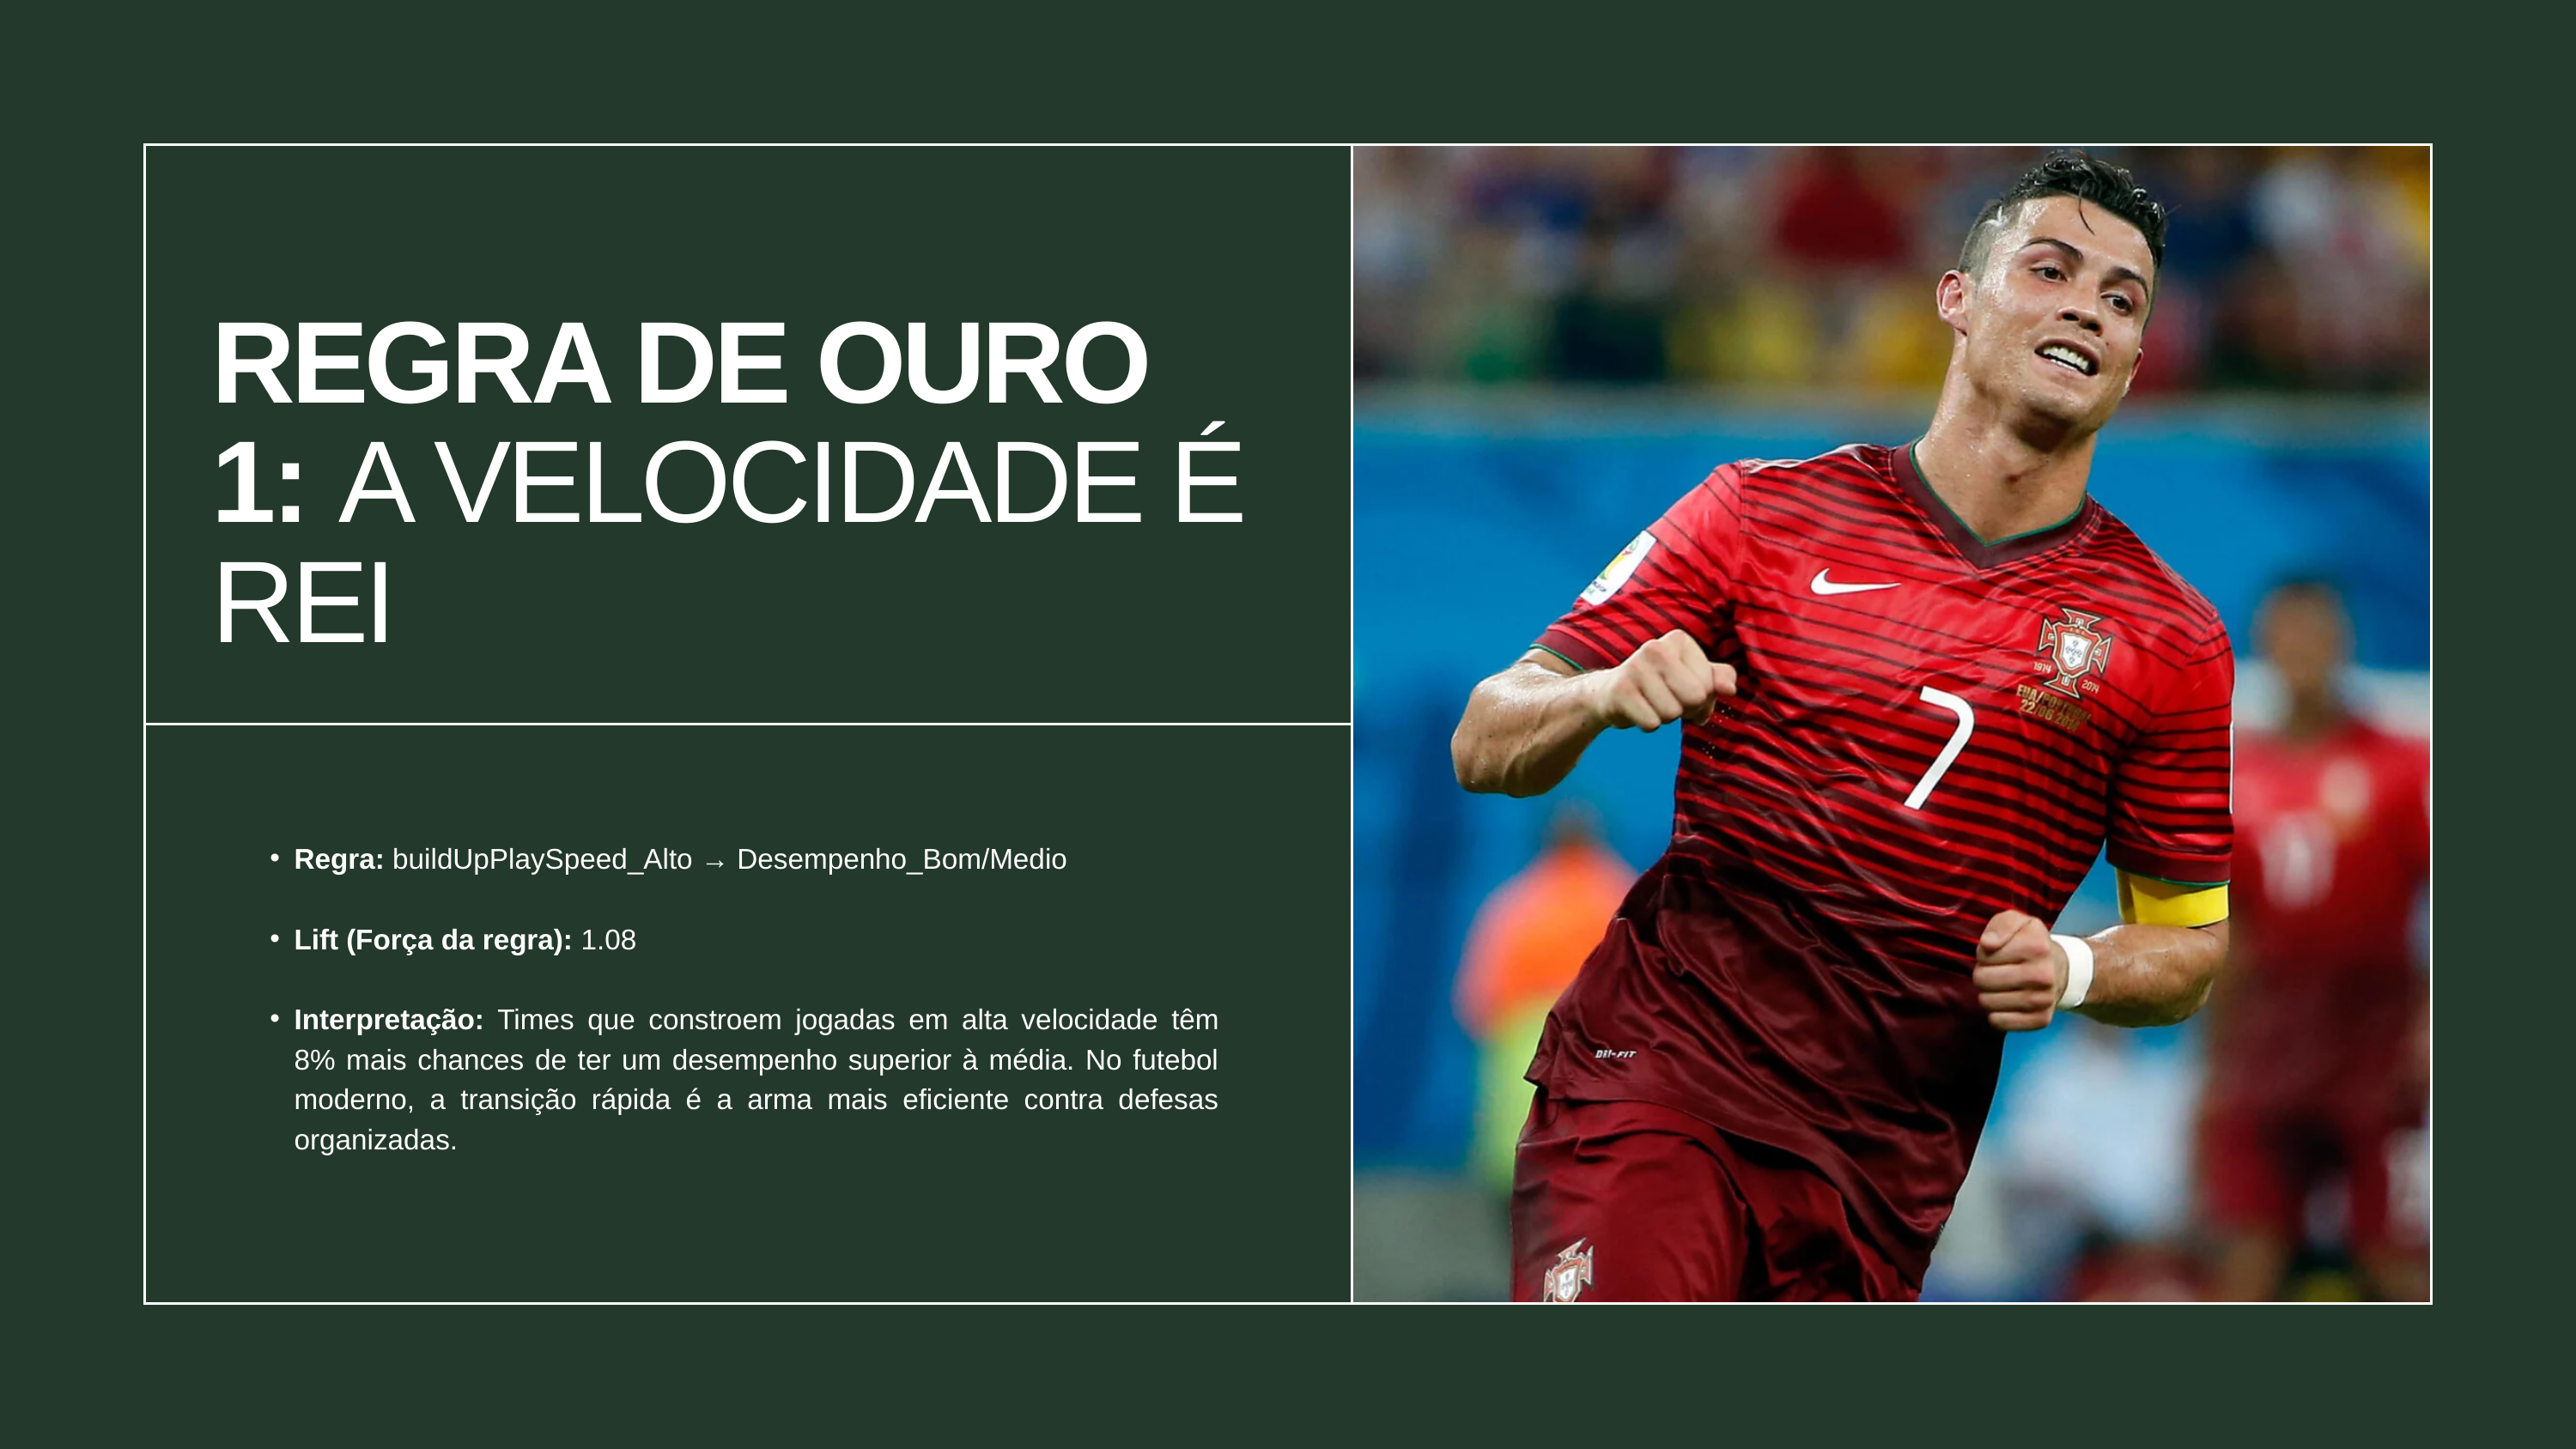

REGRA DE OURO 1: A VELOCIDADE É REI

Regra: buildUpPlaySpeed_Alto → Desempenho_Bom/Medio

Lift (Força da regra): 1.08

Interpretação: Times que constroem jogadas em alta velocidade têm 8% mais chances de ter um desempenho superior à média. No futebol moderno, a transição rápida é a arma mais eficiente contra defesas organizadas.